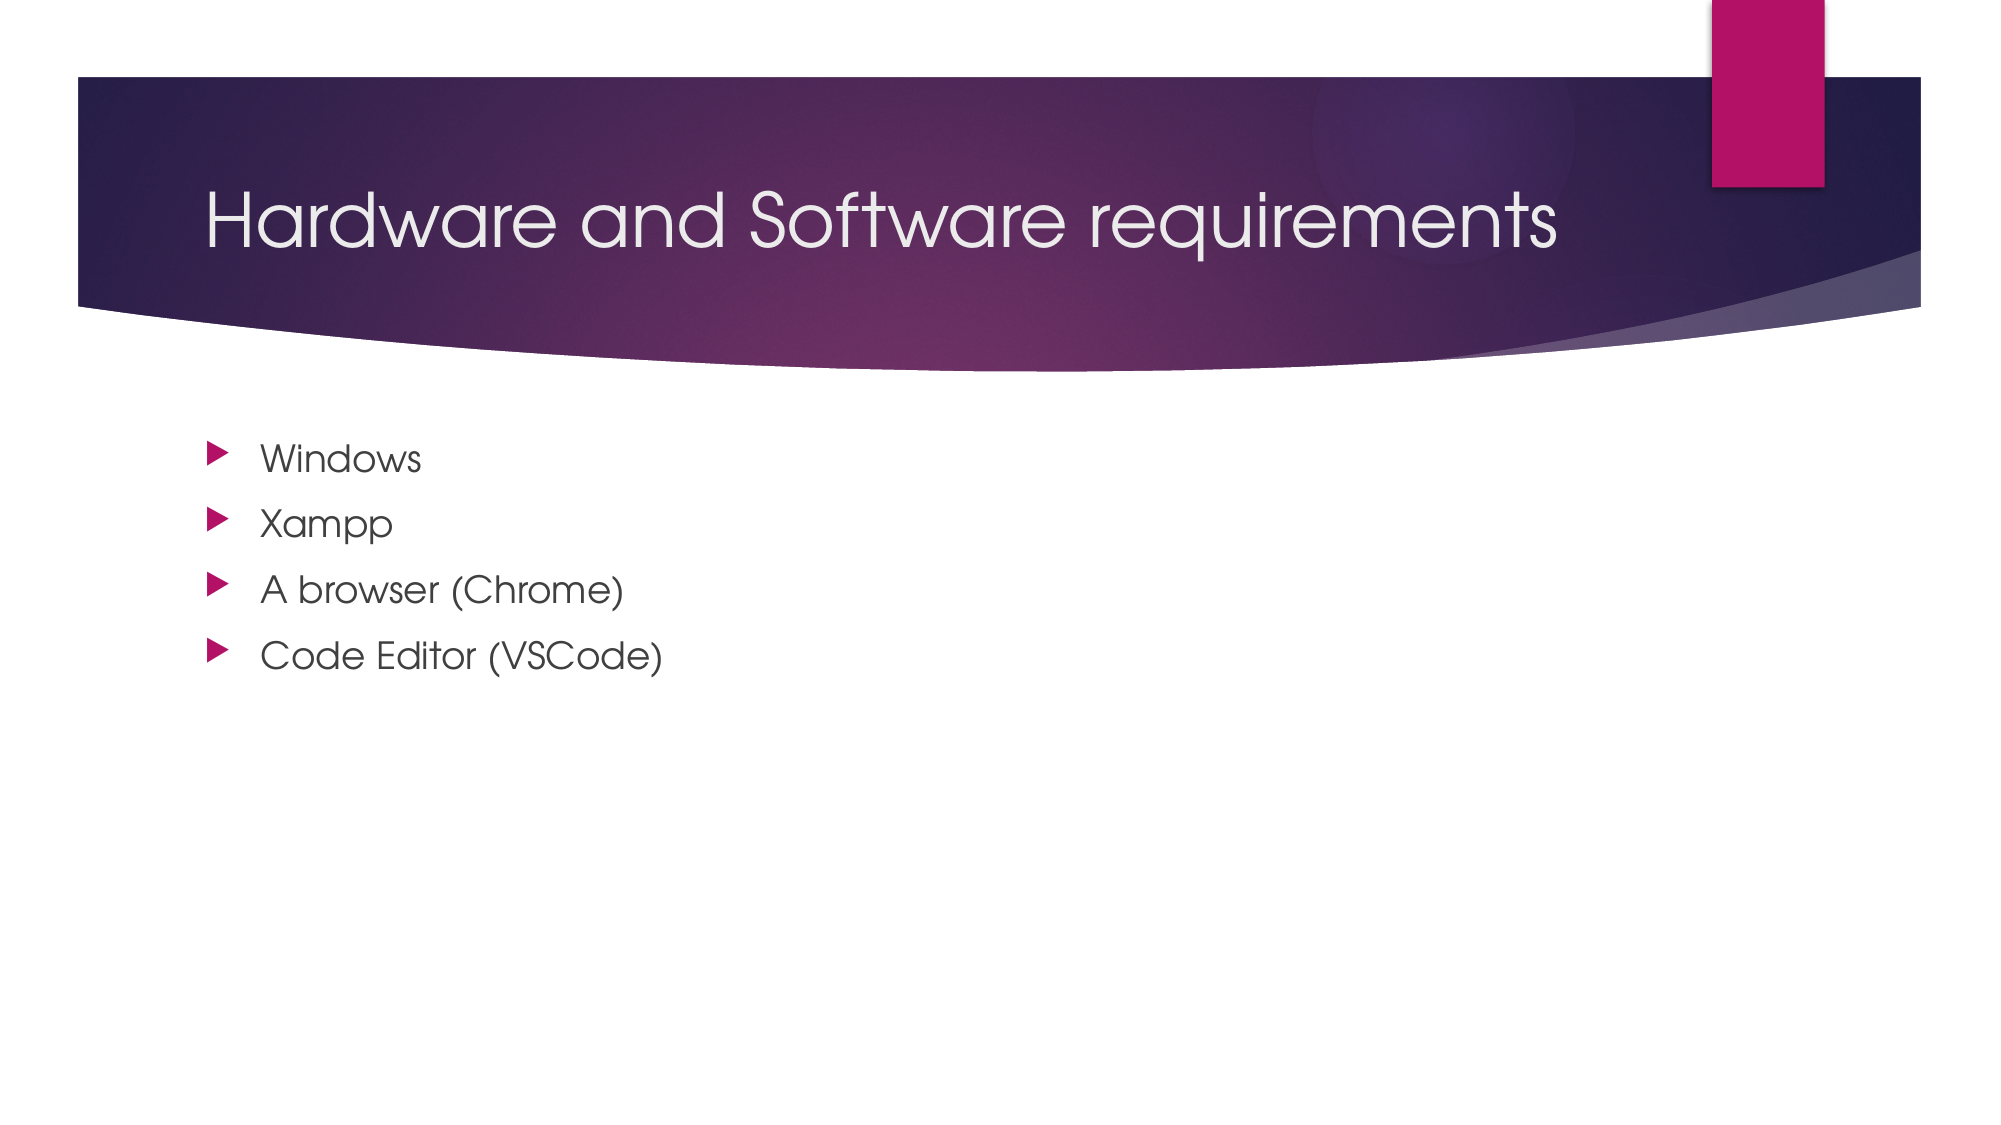

# Hardware and Software requirements
Windows
Xampp
A browser (Chrome)
Code Editor (VSCode)